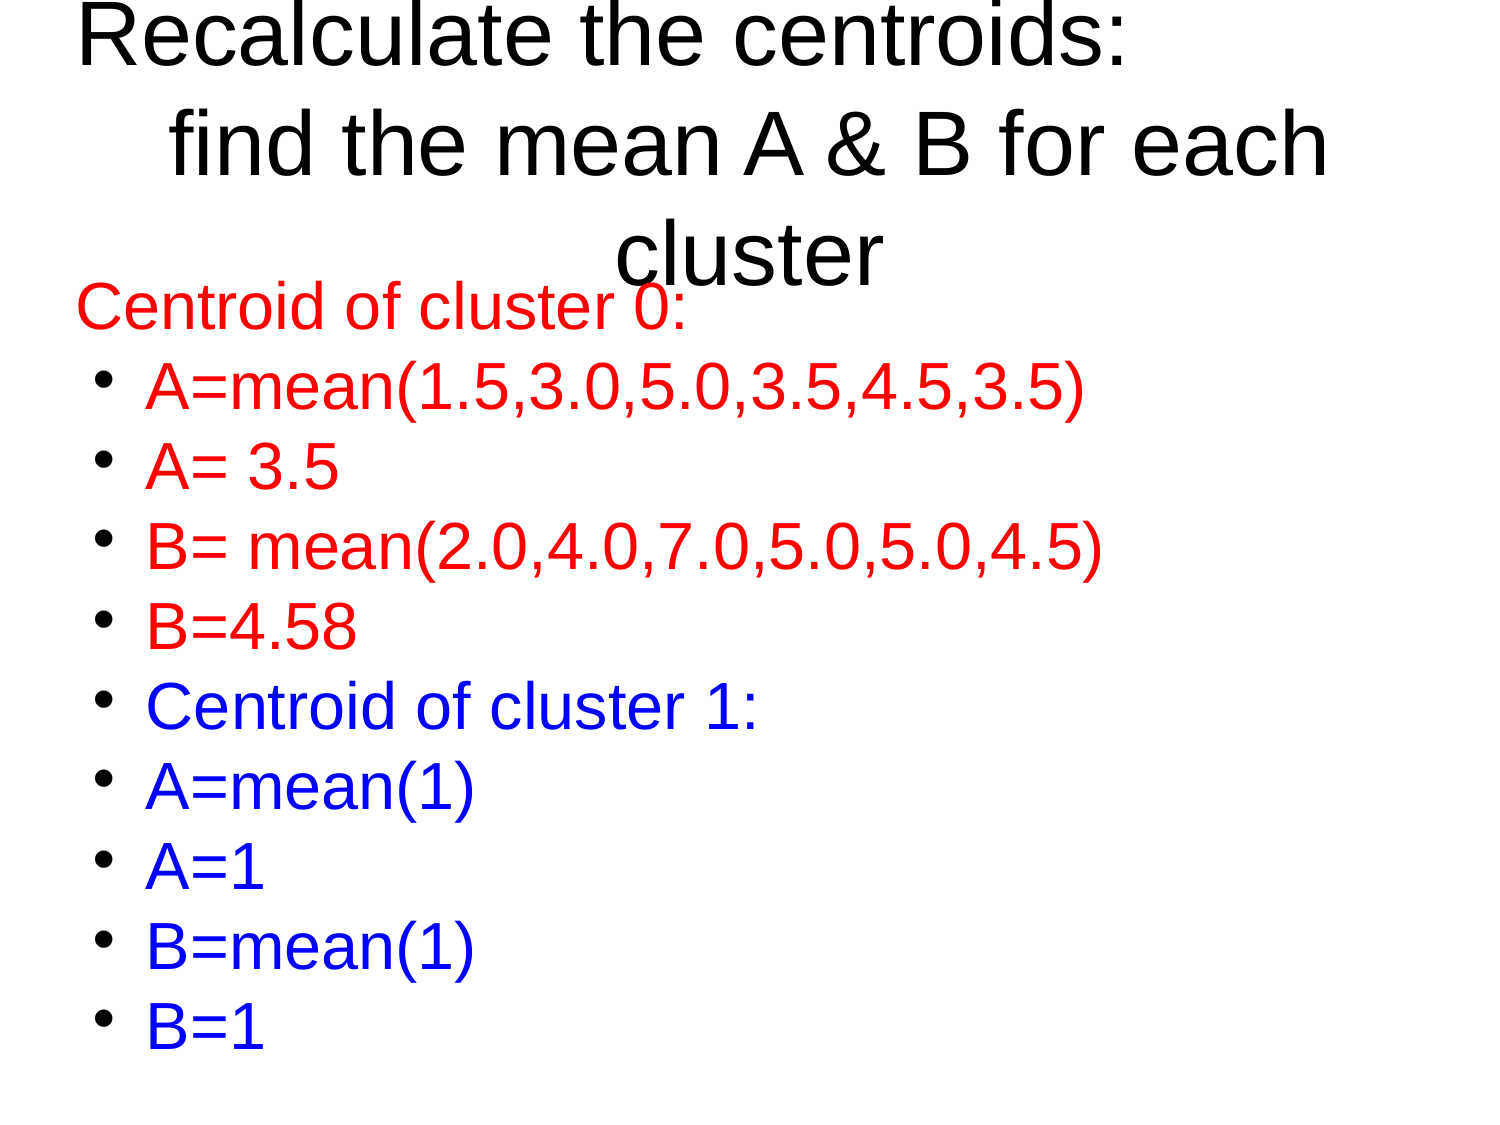

Recalculate the centroids:
find the mean A & B for each cluster
Centroid of cluster 0:
A=mean(1.5,3.0,5.0,3.5,4.5,3.5)
A= 3.5
B= mean(2.0,4.0,7.0,5.0,5.0,4.5)
B=4.58
Centroid of cluster 1:
A=mean(1)
A=1
B=mean(1)
B=1